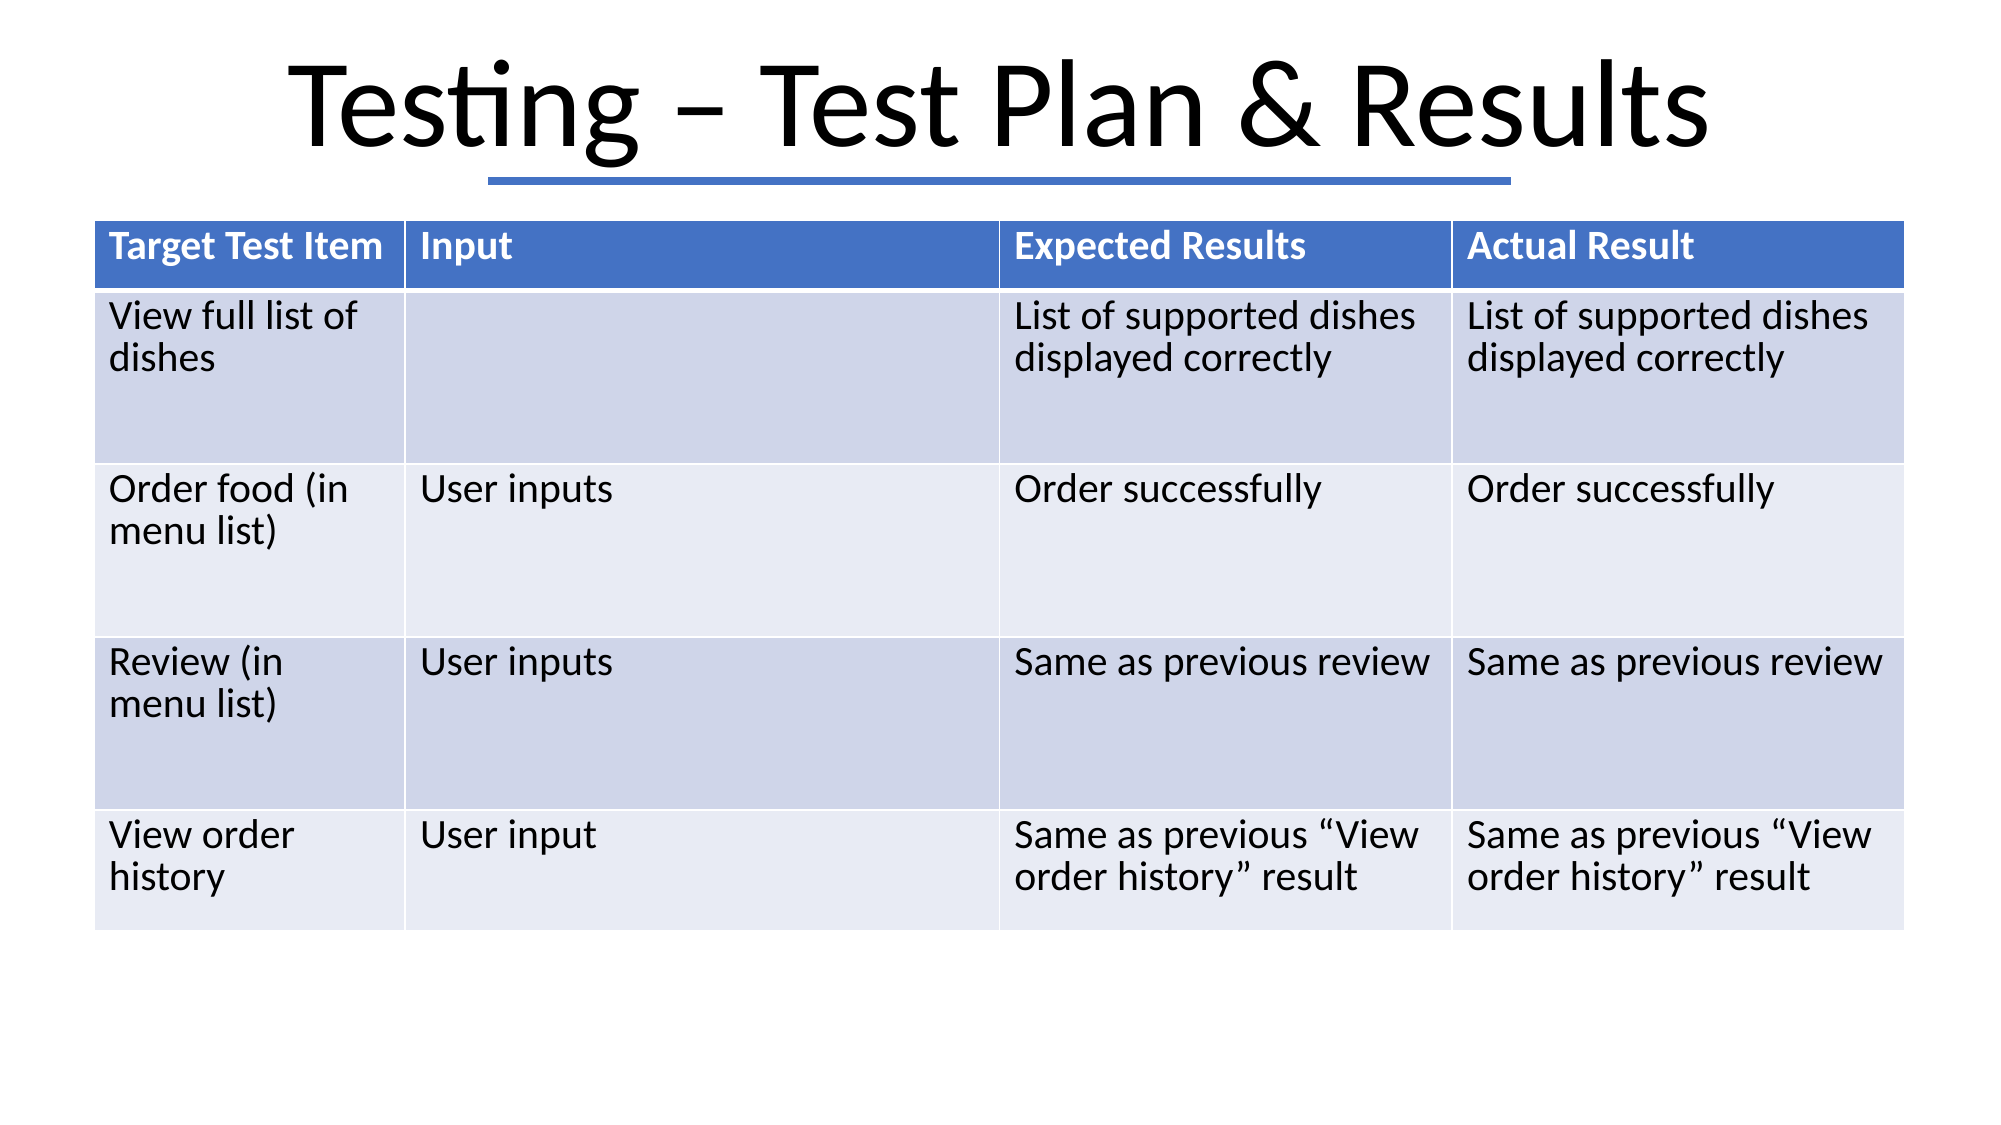

# Testing – Test Plan & Results
| Target Test Item | Input | Expected Results | Actual Result |
| --- | --- | --- | --- |
| View full list of dishes |  | List of supported dishes displayed correctly | List of supported dishes displayed correctly |
| Order food (in menu list) | User inputs | Order successfully | Order successfully |
| Review (in menu list) | User inputs | Same as previous review | Same as previous review |
| View order history | User input | Same as previous “View order history” result | Same as previous “View order history” result |